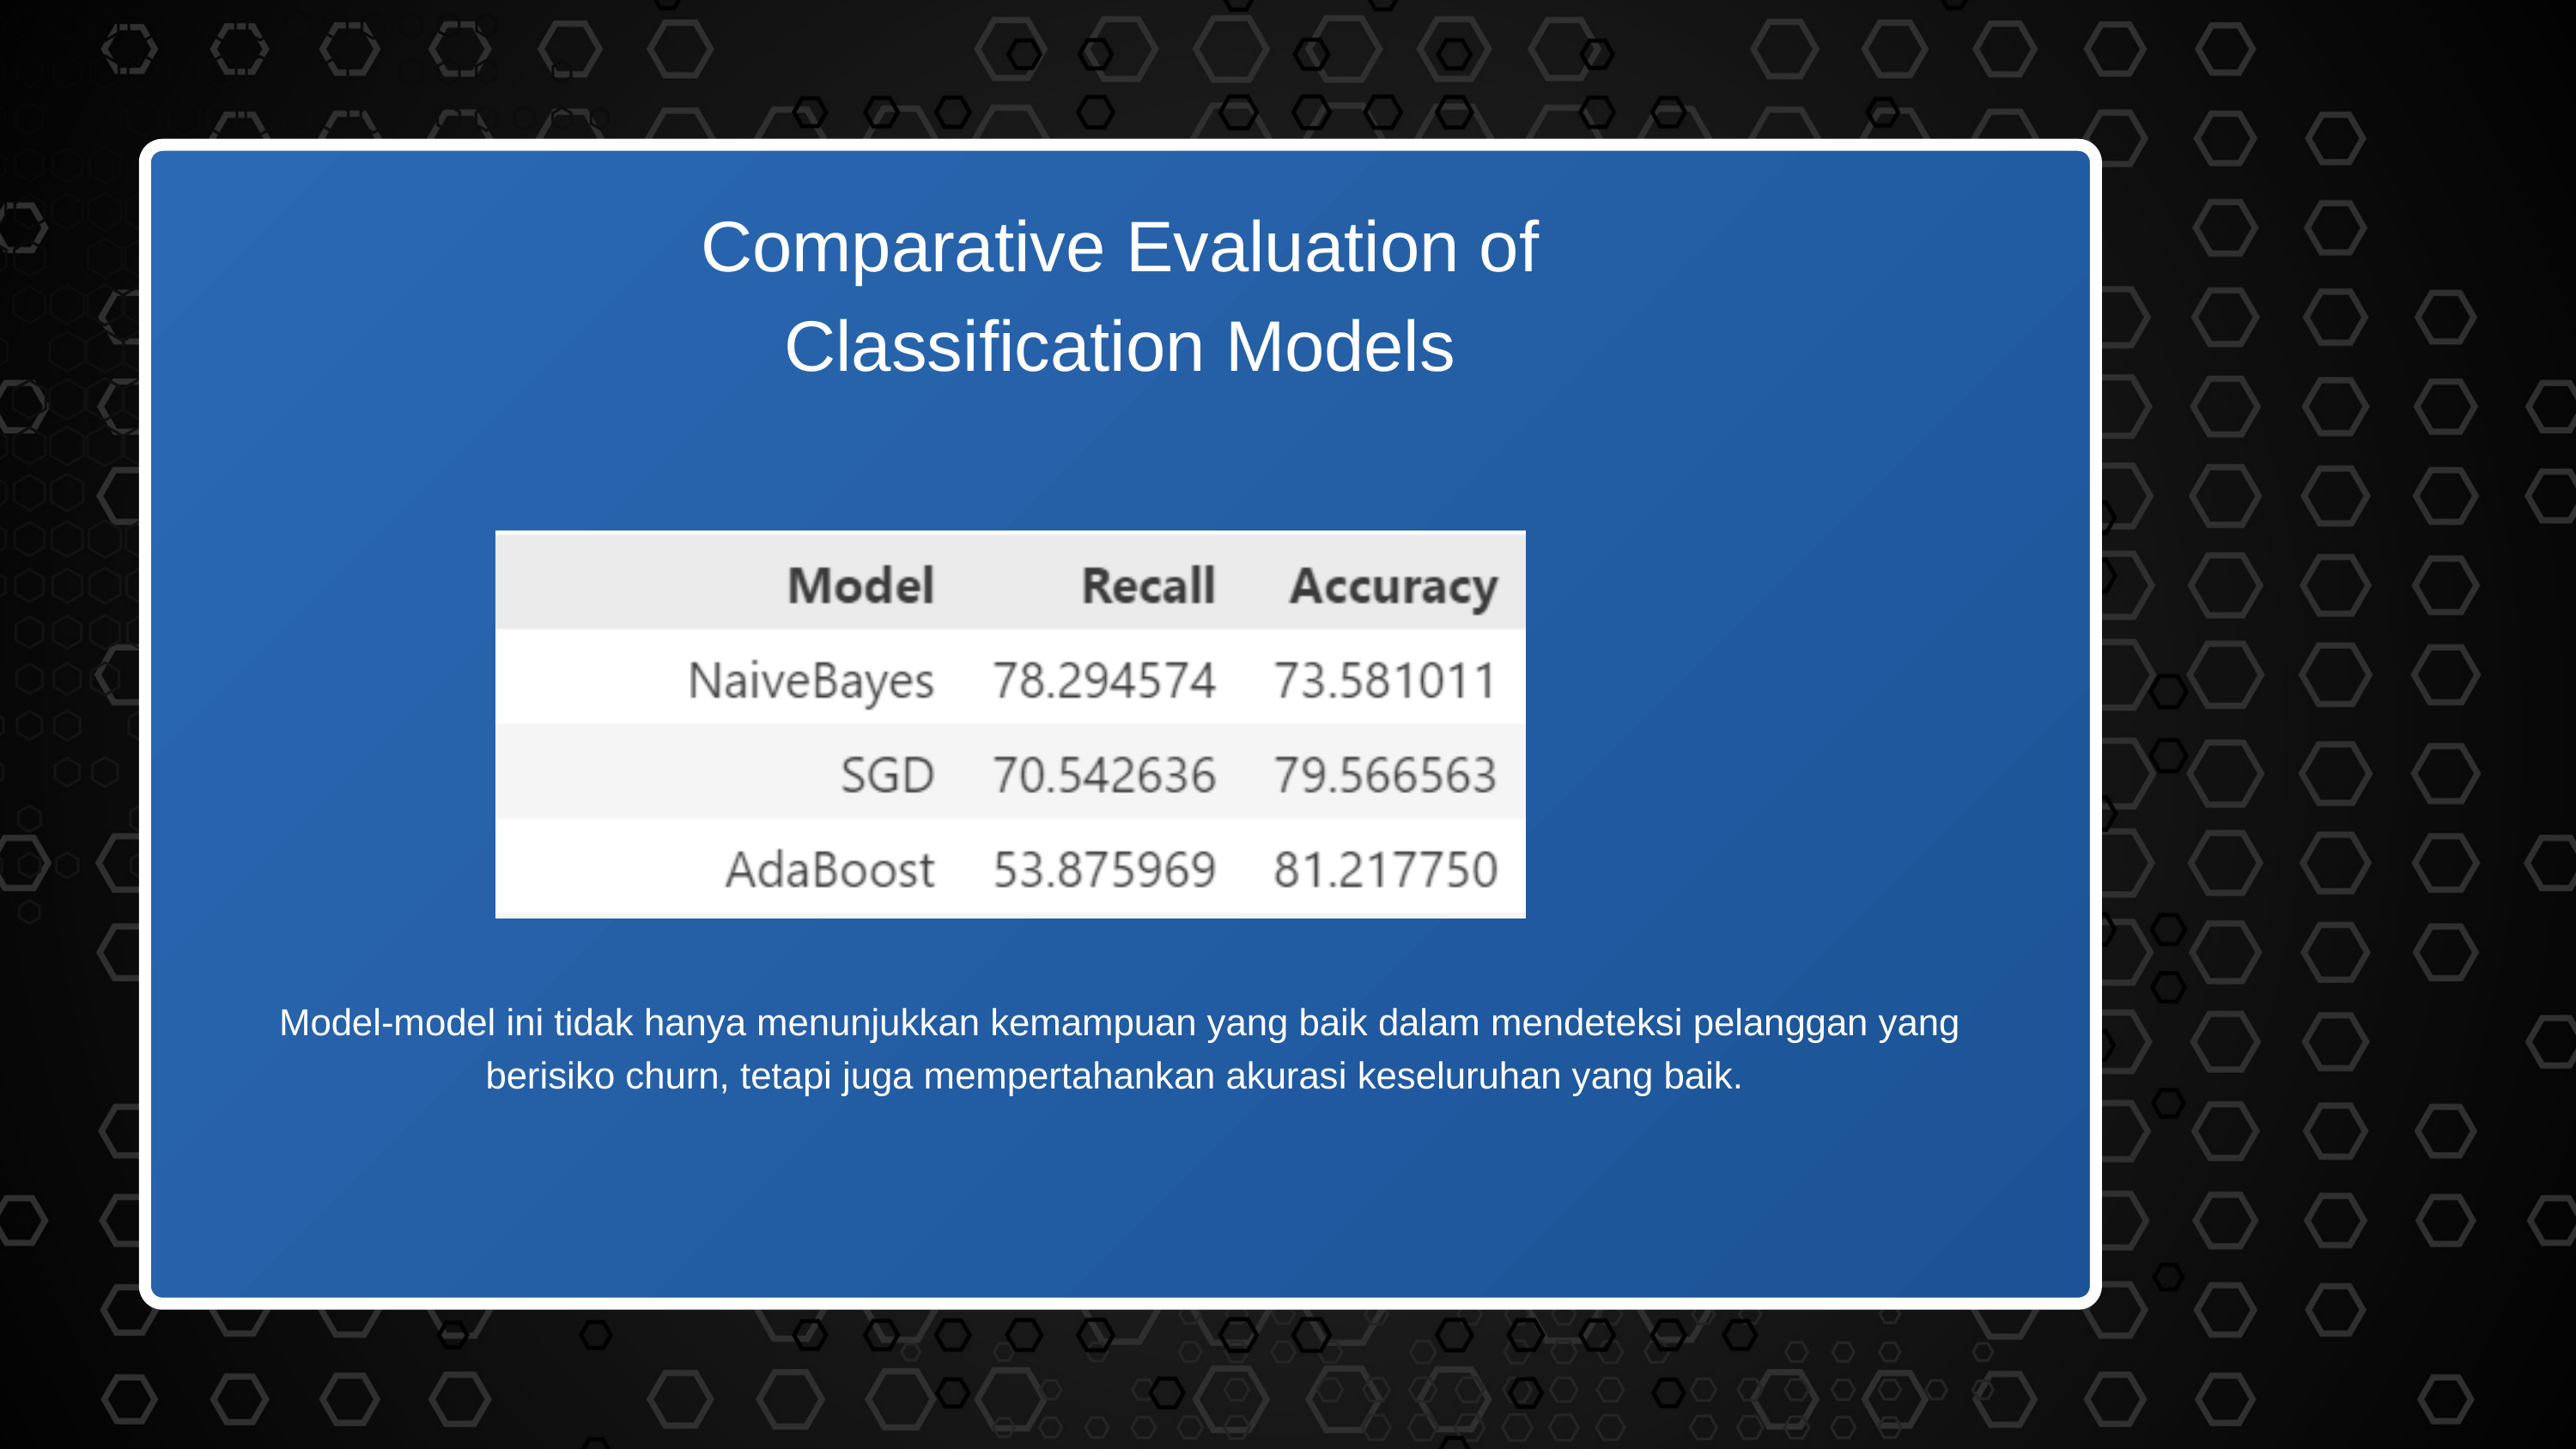

Comparative Evaluation of Classification Models

Model-model ini tidak hanya menunjukkan kemampuan yang baik dalam mendeteksi pelanggan yang berisiko churn, tetapi juga mempertahankan akurasi keseluruhan yang baik.